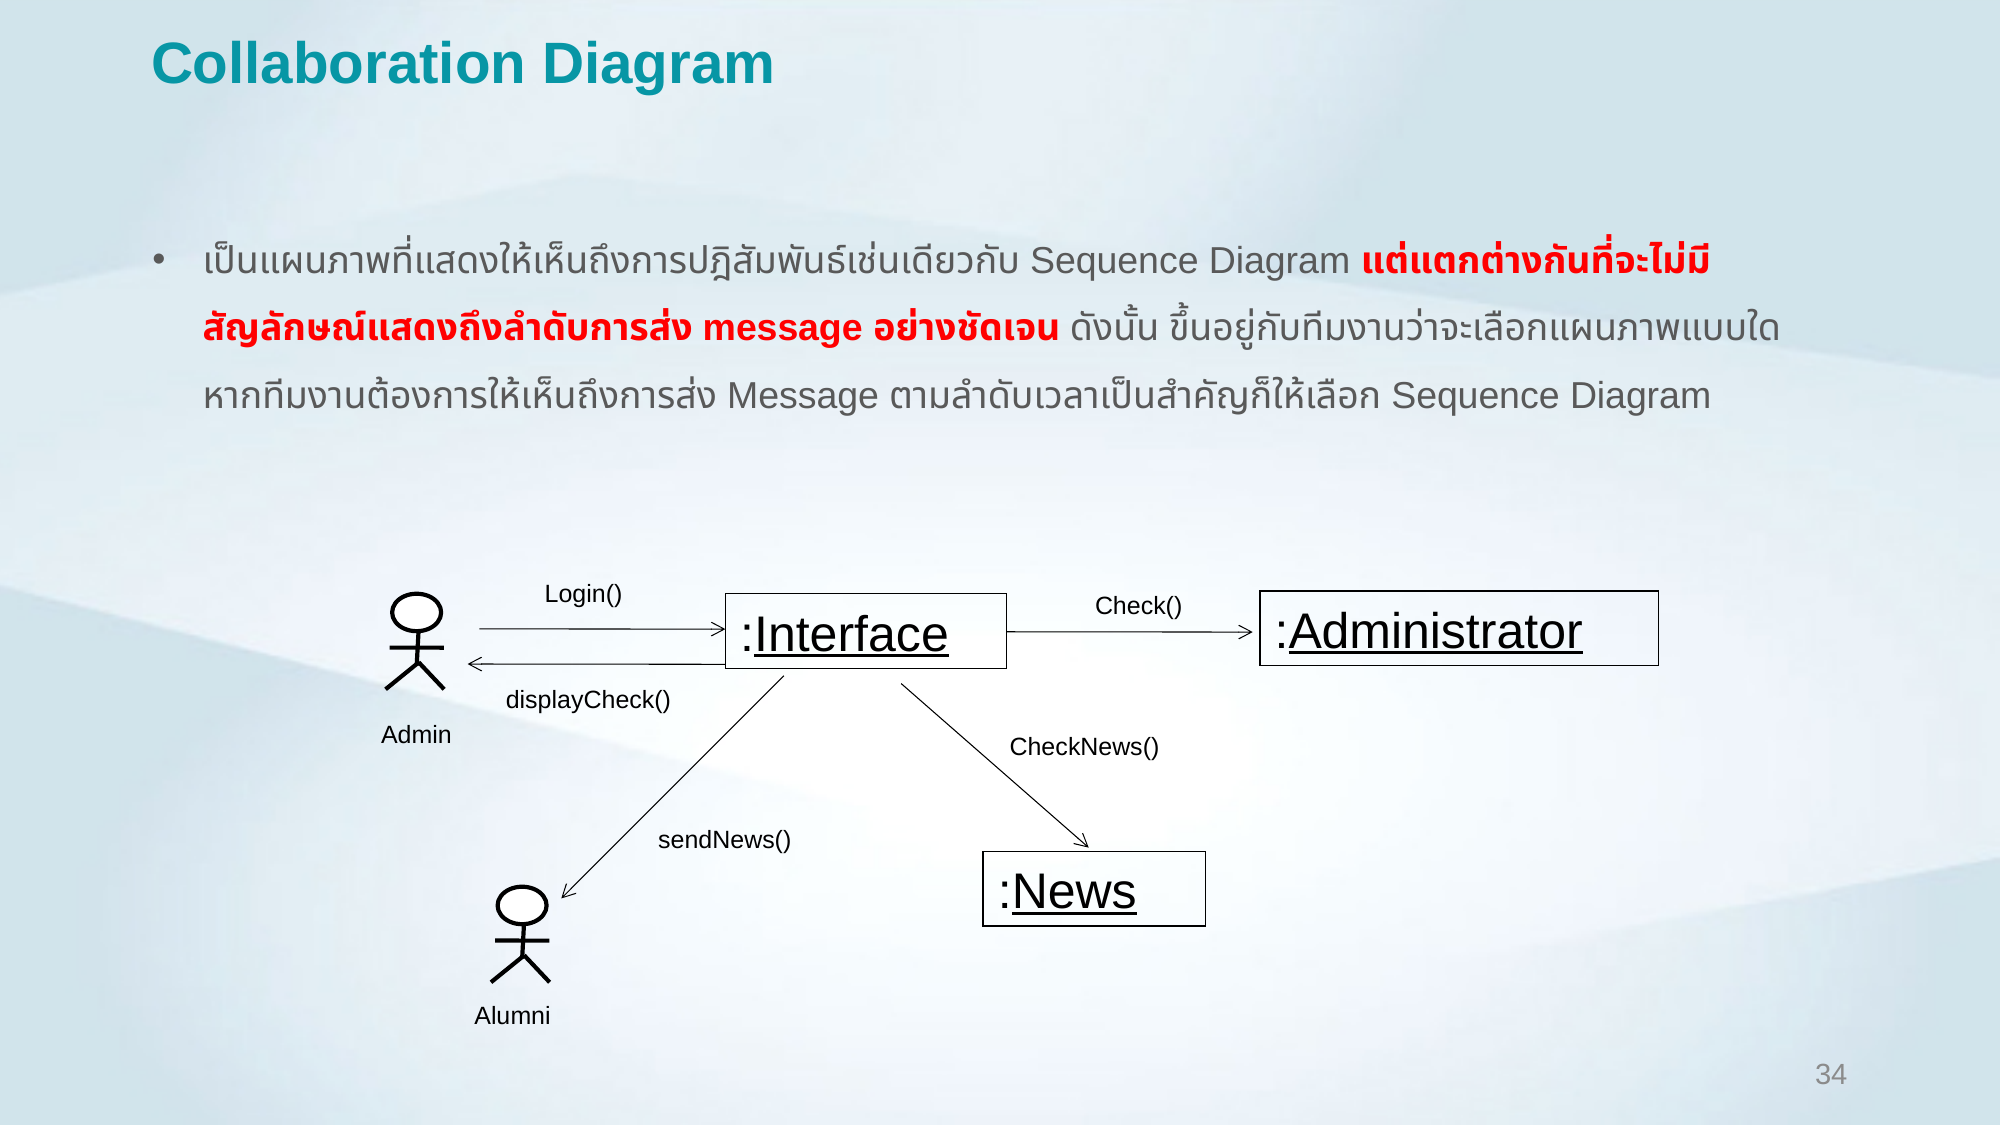

# Collaboration Diagram
เป็นแผนภาพที่แสดงให้เห็นถึงการปฎิสัมพันธ์เช่นเดียวกับ Sequence Diagram แต่แตกต่างกันที่จะไม่มีสัญลักษณ์แสดงถึงลำดับการส่ง message อย่างชัดเจน ดังนั้น ขึ้นอยู่กับทีมงานว่าจะเลือกแผนภาพแบบใด หากทีมงานต้องการให้เห็นถึงการส่ง Message ตามลำดับเวลาเป็นสำคัญก็ให้เลือก Sequence Diagram
Login()
Check()
:Administrator

:Interface
displayCheck()
Admin
CheckNews()
sendNews()
:News

Alumni
34